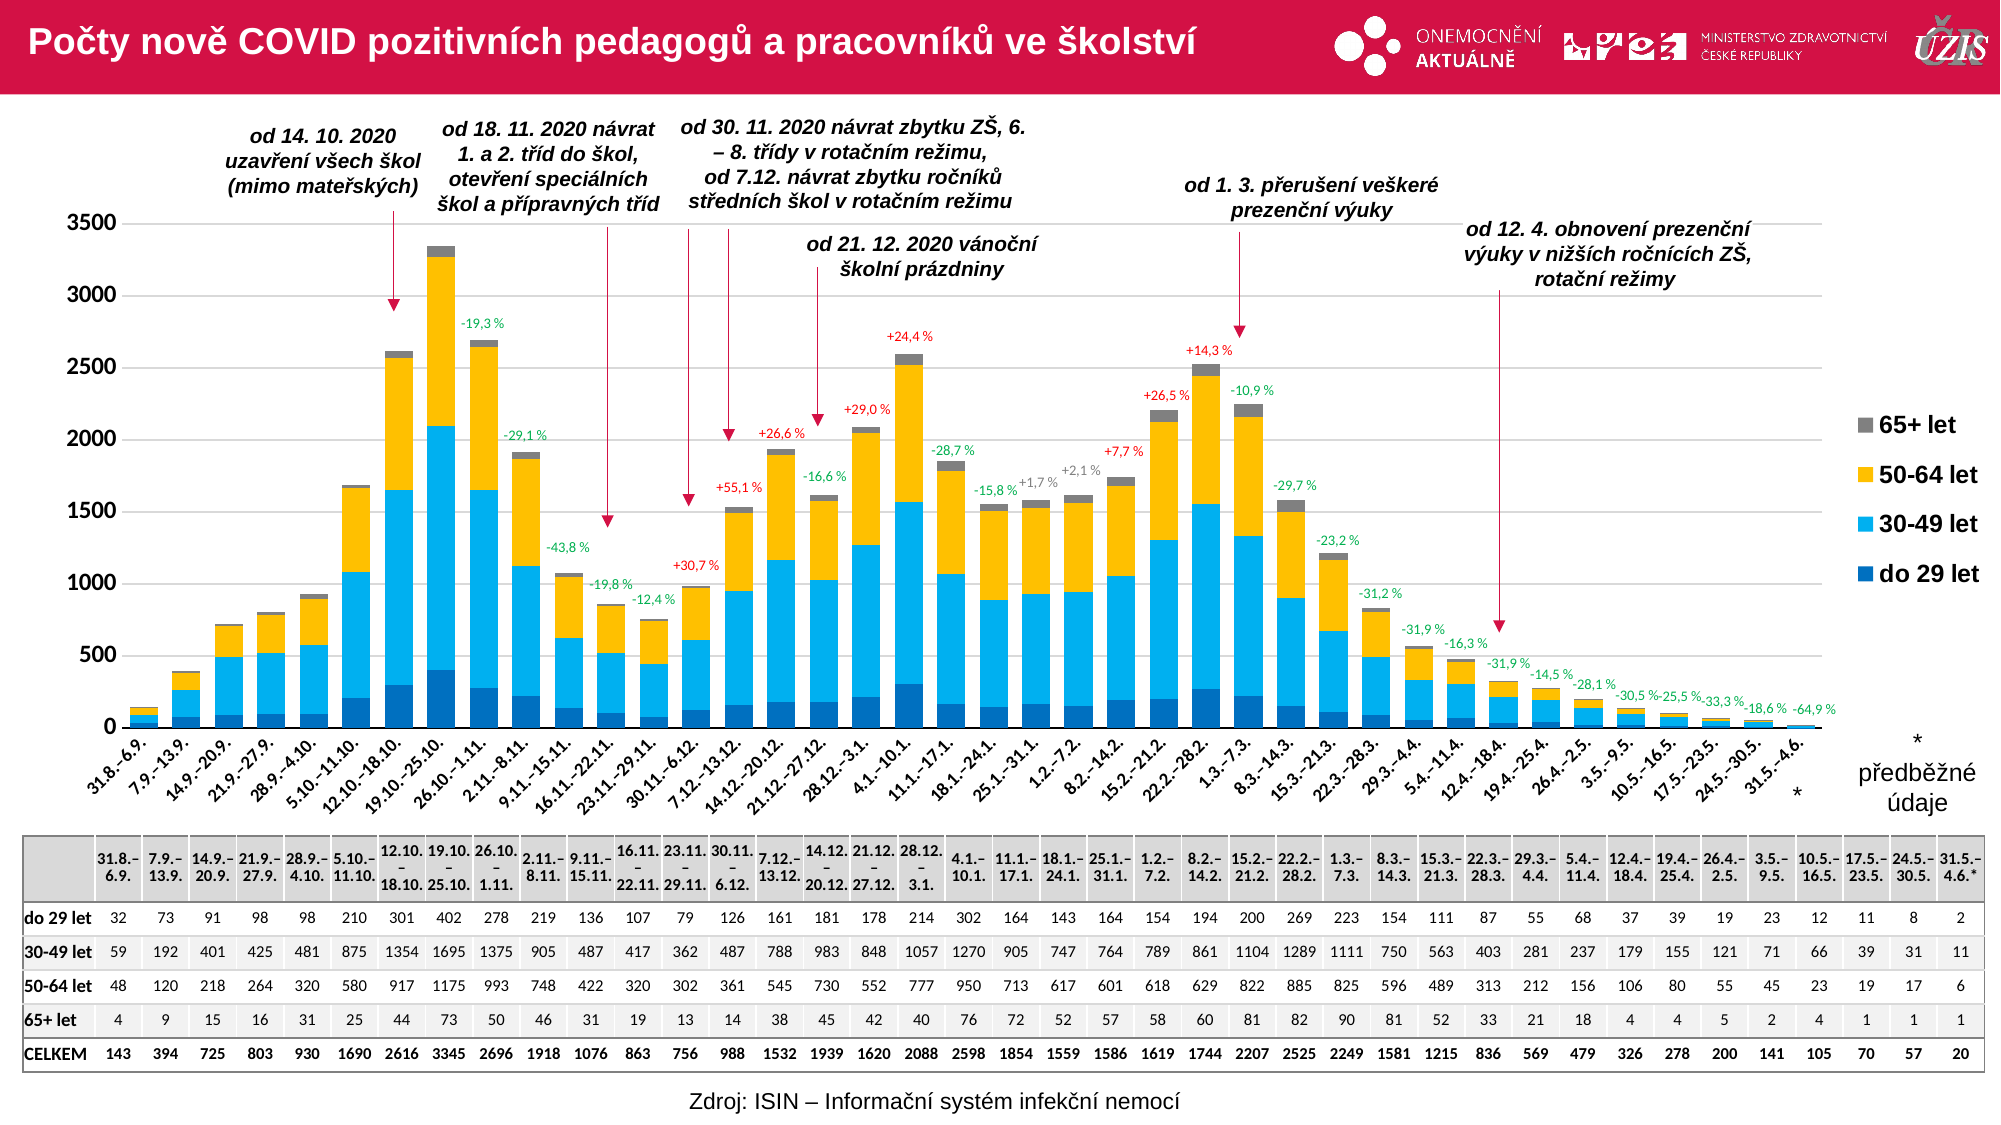

# Počty nově COVID pozitivních pedagogů a pracovníků ve školství
od 30. 11. 2020 návrat zbytku ZŠ, 6. – 8. třídy v rotačním režimu,
od 7.12. návrat zbytku ročníků středních škol v rotačním režimu
od 18. 11. 2020 návrat 1. a 2. tříd do škol, otevření speciálních škol a přípravných tříd
od 14. 10. 2020 uzavření všech škol (mimo mateřských)
od 1. 3. přerušení veškeré prezenční výuky

### Chart

| Category | do 29 let | 30-49 let | 50-64 let | 65+ let |
|---|---|---|---|---|
| 31.8.–6.9. | 32.0 | 59.0 | 48.0 | 4.0 |
| 7.9.–13.9. | 73.0 | 192.0 | 120.0 | 9.0 |
| 14.9.–20.9. | 91.0 | 401.0 | 218.0 | 15.0 |
| 21.9.–27.9. | 98.0 | 425.0 | 264.0 | 16.0 |
| 28.9.–4.10. | 98.0 | 481.0 | 320.0 | 31.0 |
| 5.10.–11.10. | 210.0 | 875.0 | 580.0 | 25.0 |
| 12.10.–18.10. | 301.0 | 1354.0 | 917.0 | 44.0 |
| 19.10.–25.10. | 402.0 | 1695.0 | 1175.0 | 73.0 |
| 26.10.–1.11. | 278.0 | 1375.0 | 993.0 | 50.0 |
| 2.11.–8.11. | 219.0 | 905.0 | 748.0 | 46.0 |
| 9.11.–15.11. | 136.0 | 487.0 | 422.0 | 31.0 |
| 16.11.–22.11. | 107.0 | 417.0 | 320.0 | 19.0 |
| 23.11.–29.11. | 79.0 | 362.0 | 302.0 | 13.0 |
| 30.11.–6.12. | 126.0 | 487.0 | 361.0 | 14.0 |
| 7.12.–13.12. | 161.0 | 788.0 | 545.0 | 38.0 |
| 14.12.–20.12. | 181.0 | 983.0 | 730.0 | 45.0 |
| 21.12.–27.12. | 178.0 | 848.0 | 552.0 | 42.0 |
| 28.12.–3.1. | 214.0 | 1057.0 | 777.0 | 40.0 |
| 4.1.–10.1. | 302.0 | 1270.0 | 950.0 | 76.0 |
| 11.1.–17.1. | 164.0 | 905.0 | 713.0 | 72.0 |
| 18.1.–24.1. | 143.0 | 747.0 | 617.0 | 52.0 |
| 25.1.–31.1. | 164.0 | 764.0 | 601.0 | 57.0 |
| 1.2.–7.2. | 154.0 | 789.0 | 618.0 | 58.0 |
| 8.2.–14.2. | 194.0 | 861.0 | 629.0 | 60.0 |
| 15.2.–21.2. | 200.0 | 1104.0 | 822.0 | 81.0 |
| 22.2.–28.2. | 269.0 | 1289.0 | 885.0 | 82.0 |
| 1.3.–7.3. | 223.0 | 1111.0 | 825.0 | 90.0 |
| 8.3.–14.3. | 154.0 | 750.0 | 596.0 | 81.0 |
| 15.3.–21.3. | 111.0 | 563.0 | 489.0 | 52.0 |
| 22.3.–28.3. | 87.0 | 403.0 | 313.0 | 33.0 |
| 29.3.–4.4. | 55.0 | 281.0 | 212.0 | 21.0 |
| 5.4.–11.4. | 68.0 | 237.0 | 156.0 | 18.0 |
| 12.4.–18.4. | 37.0 | 179.0 | 106.0 | 4.0 |
| 19.4.–25.4. | 39.0 | 155.0 | 80.0 | 4.0 |
| 26.4.–2.5. | 19.0 | 121.0 | 55.0 | 5.0 |
| 3.5.–9.5. | 23.0 | 71.0 | 45.0 | 2.0 |
| 10.5.–16.5. | 12.0 | 66.0 | 23.0 | 4.0 |
| 17.5.–23.5. | 11.0 | 39.0 | 19.0 | 1.0 |
| 24.5.–30.5. | 8.0 | 31.0 | 17.0 | 1.0 |
| 31.5.–4.6. | 2.0 | 11.0 | 6.0 | 1.0 |
od 12. 4. obnovení prezenční výuky v nižších ročnících ZŠ, rotační režimy
od 21. 12. 2020 vánoční školní prázdniny
-19,3 %
+24,4 %
+14,3 %
-10,9 %
+26,5 %
+29,0 %
+26,6 %
-29,1 %
-28,7 %
+7,7 %
+2,1 %
-16,6 %
+1,7 %
-29,7 %
+55,1 %
-15,8 %
-23,2 %
-43,8 %
+30,7 %
-19,8 %
-31,2 %
-12,4 %
-31,9 %
-16,3 %
-31,9 %
-14,5 %
-28,1 %
-30,5 %
-25,5 %
-33,3 %
-18,6 %

-64,9 %
* předběžné údaje
*
|  | 31.8.– 6.9. | 7.9.– 13.9. | 14.9.– 20.9. | 21.9.– 27.9. | 28.9.– 4.10. | 5.10.– 11.10. | 12.10.– 18.10. | 19.10.– 25.10. | 26.10.– 1.11. | 2.11.– 8.11. | 9.11.– 15.11. | 16.11.– 22.11. | 23.11.– 29.11. | 30.11.– 6.12. | 7.12.– 13.12. | 14.12.– 20.12. | 21.12.– 27.12. | 28.12.– 3.1. | 4.1.– 10.1. | 11.1.– 17.1. | 18.1.– 24.1. | 25.1.– 31.1. | 1.2.– 7.2. | 8.2.– 14.2. | 15.2.– 21.2. | 22.2.– 28.2. | 1.3.– 7.3. | 8.3.– 14.3. | 15.3.– 21.3. | 22.3.– 28.3. | 29.3.– 4.4. | 5.4.– 11.4. | 12.4.– 18.4. | 19.4.– 25.4. | 26.4.– 2.5. | 3.5.– 9.5. | 10.5.– 16.5. | 17.5.– 23.5. | 24.5.– 30.5. | 31.5.– 4.6.\* |
| --- | --- | --- | --- | --- | --- | --- | --- | --- | --- | --- | --- | --- | --- | --- | --- | --- | --- | --- | --- | --- | --- | --- | --- | --- | --- | --- | --- | --- | --- | --- | --- | --- | --- | --- | --- | --- | --- | --- | --- | --- |
| do 29 let | 32 | 73 | 91 | 98 | 98 | 210 | 301 | 402 | 278 | 219 | 136 | 107 | 79 | 126 | 161 | 181 | 178 | 214 | 302 | 164 | 143 | 164 | 154 | 194 | 200 | 269 | 223 | 154 | 111 | 87 | 55 | 68 | 37 | 39 | 19 | 23 | 12 | 11 | 8 | 2 |
| 30-49 let | 59 | 192 | 401 | 425 | 481 | 875 | 1354 | 1695 | 1375 | 905 | 487 | 417 | 362 | 487 | 788 | 983 | 848 | 1057 | 1270 | 905 | 747 | 764 | 789 | 861 | 1104 | 1289 | 1111 | 750 | 563 | 403 | 281 | 237 | 179 | 155 | 121 | 71 | 66 | 39 | 31 | 11 |
| 50-64 let | 48 | 120 | 218 | 264 | 320 | 580 | 917 | 1175 | 993 | 748 | 422 | 320 | 302 | 361 | 545 | 730 | 552 | 777 | 950 | 713 | 617 | 601 | 618 | 629 | 822 | 885 | 825 | 596 | 489 | 313 | 212 | 156 | 106 | 80 | 55 | 45 | 23 | 19 | 17 | 6 |
| 65+ let | 4 | 9 | 15 | 16 | 31 | 25 | 44 | 73 | 50 | 46 | 31 | 19 | 13 | 14 | 38 | 45 | 42 | 40 | 76 | 72 | 52 | 57 | 58 | 60 | 81 | 82 | 90 | 81 | 52 | 33 | 21 | 18 | 4 | 4 | 5 | 2 | 4 | 1 | 1 | 1 |
| CELKEM | 143 | 394 | 725 | 803 | 930 | 1690 | 2616 | 3345 | 2696 | 1918 | 1076 | 863 | 756 | 988 | 1532 | 1939 | 1620 | 2088 | 2598 | 1854 | 1559 | 1586 | 1619 | 1744 | 2207 | 2525 | 2249 | 1581 | 1215 | 836 | 569 | 479 | 326 | 278 | 200 | 141 | 105 | 70 | 57 | 20 |
Zdroj: ISIN – Informační systém infekční nemocí